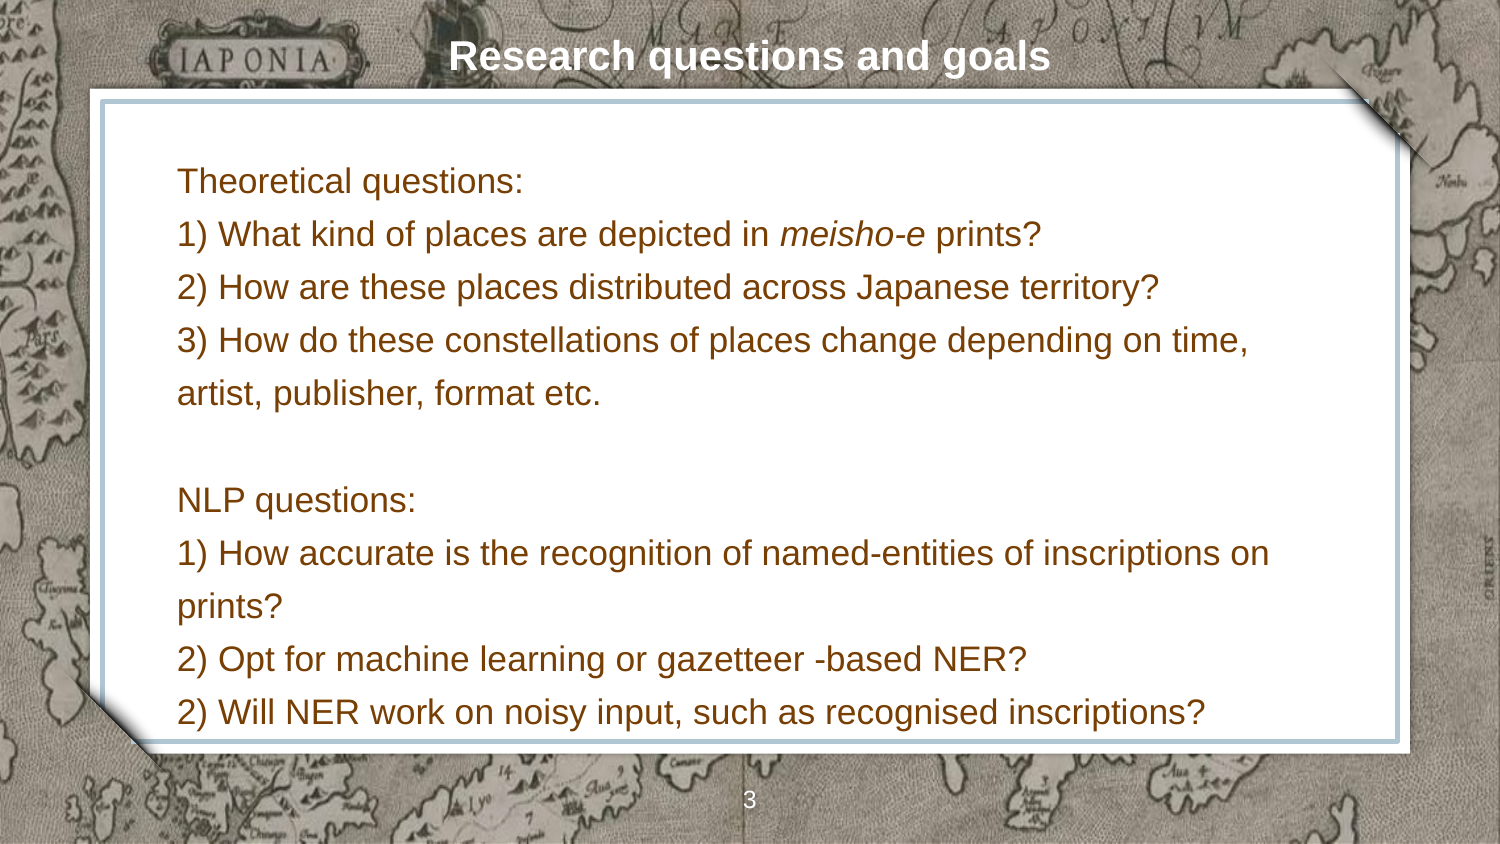

Research questions and goals
Theoretical questions:
1) What kind of places are depicted in meisho-e prints?
2) How are these places distributed across Japanese territory?
3) How do these constellations of places change depending on time, artist, publisher, format etc.

NLP questions:
1) How accurate is the recognition of named-entities of inscriptions on prints?
2) Opt for machine learning or gazetteer -based NER?
2) Will NER work on noisy input, such as recognised inscriptions?

3